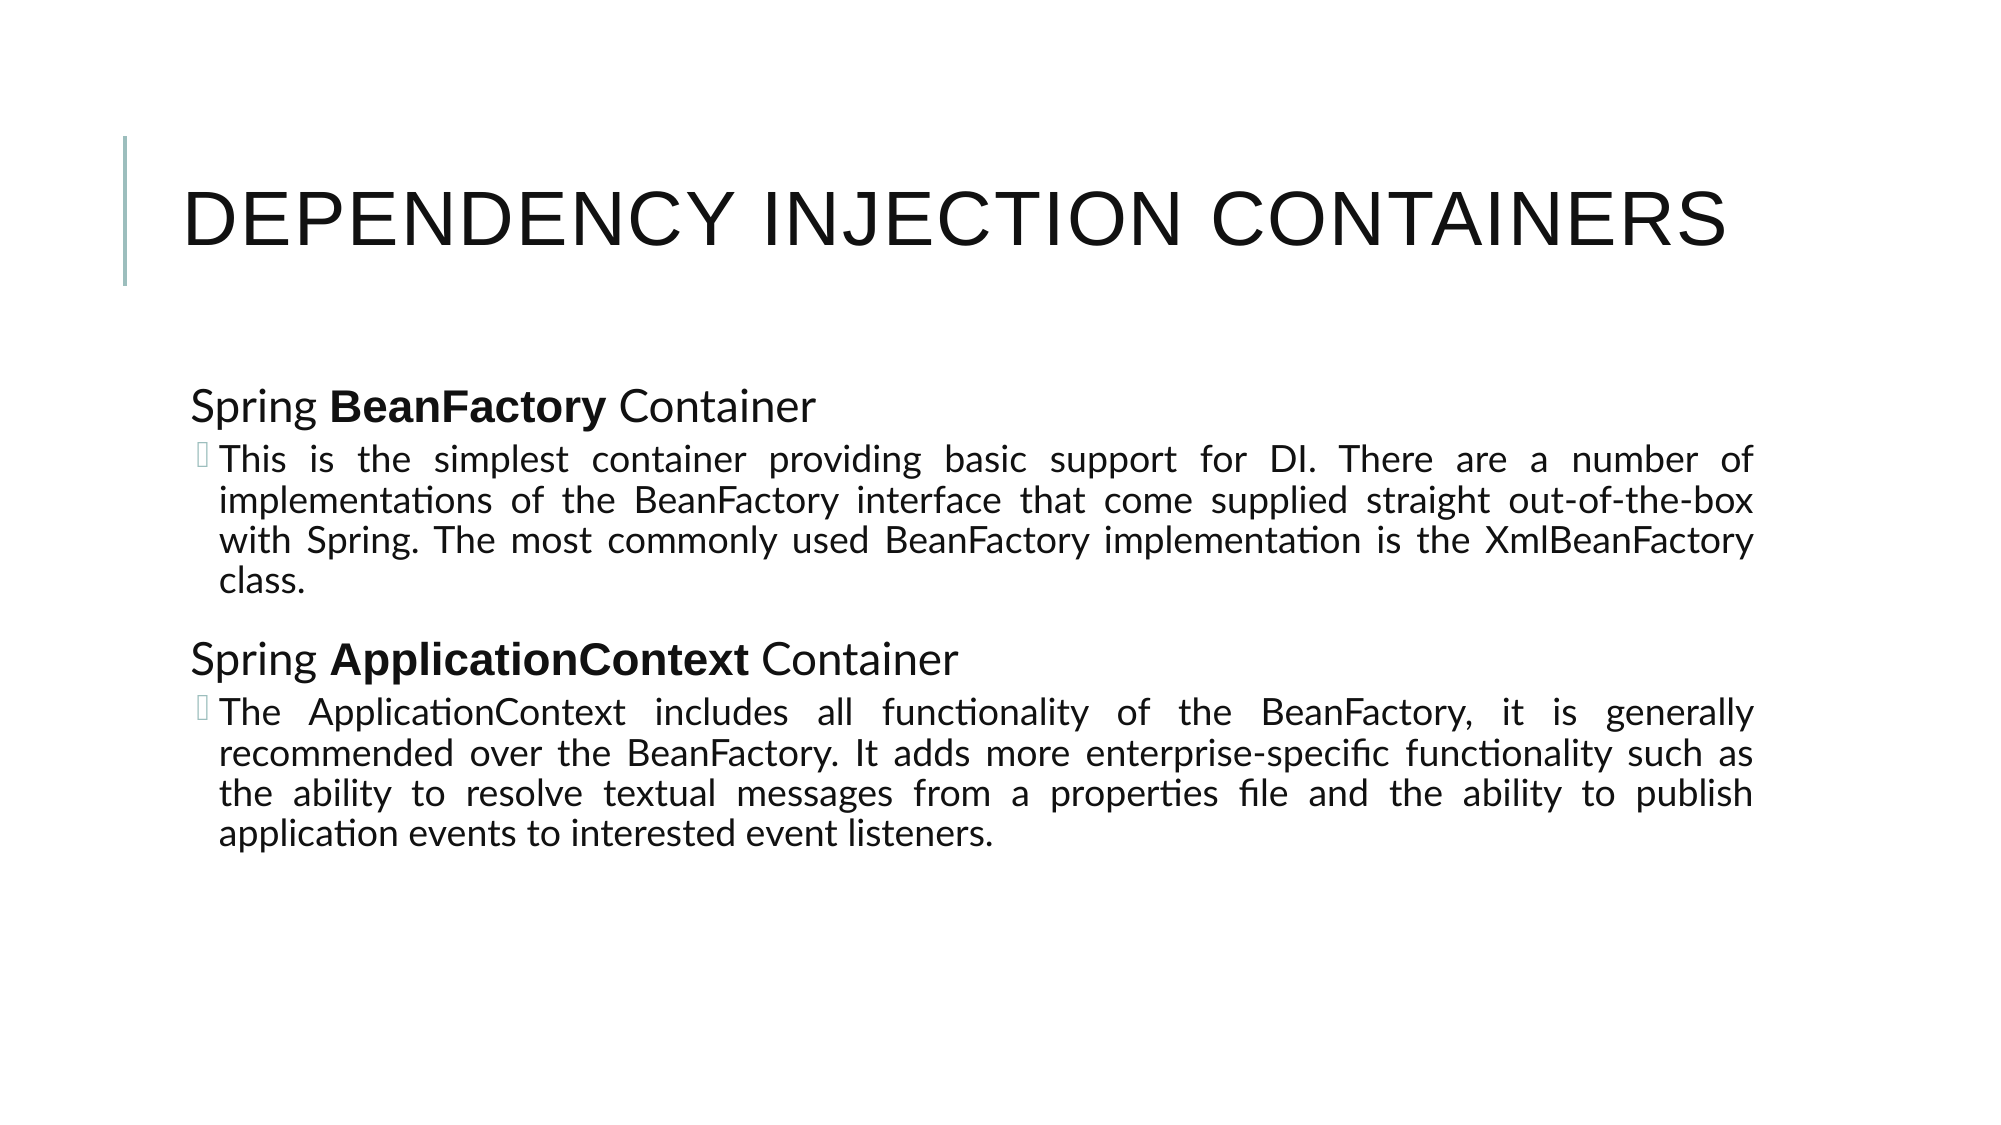

# DEPENDENCY INJECTION CONTAINERS
Spring BeanFactory Container
This is the simplest container providing basic support for DI. There are a number of implementations of the BeanFactory interface that come supplied straight out-of-the-box with Spring. The most commonly used BeanFactory implementation is the XmlBeanFactory class.
Spring ApplicationContext Container
The ApplicationContext includes all functionality of the BeanFactory, it is generally recommended over the BeanFactory. It adds more enterprise-specific functionality such as the ability to resolve textual messages from a properties file and the ability to publish application events to interested event listeners.